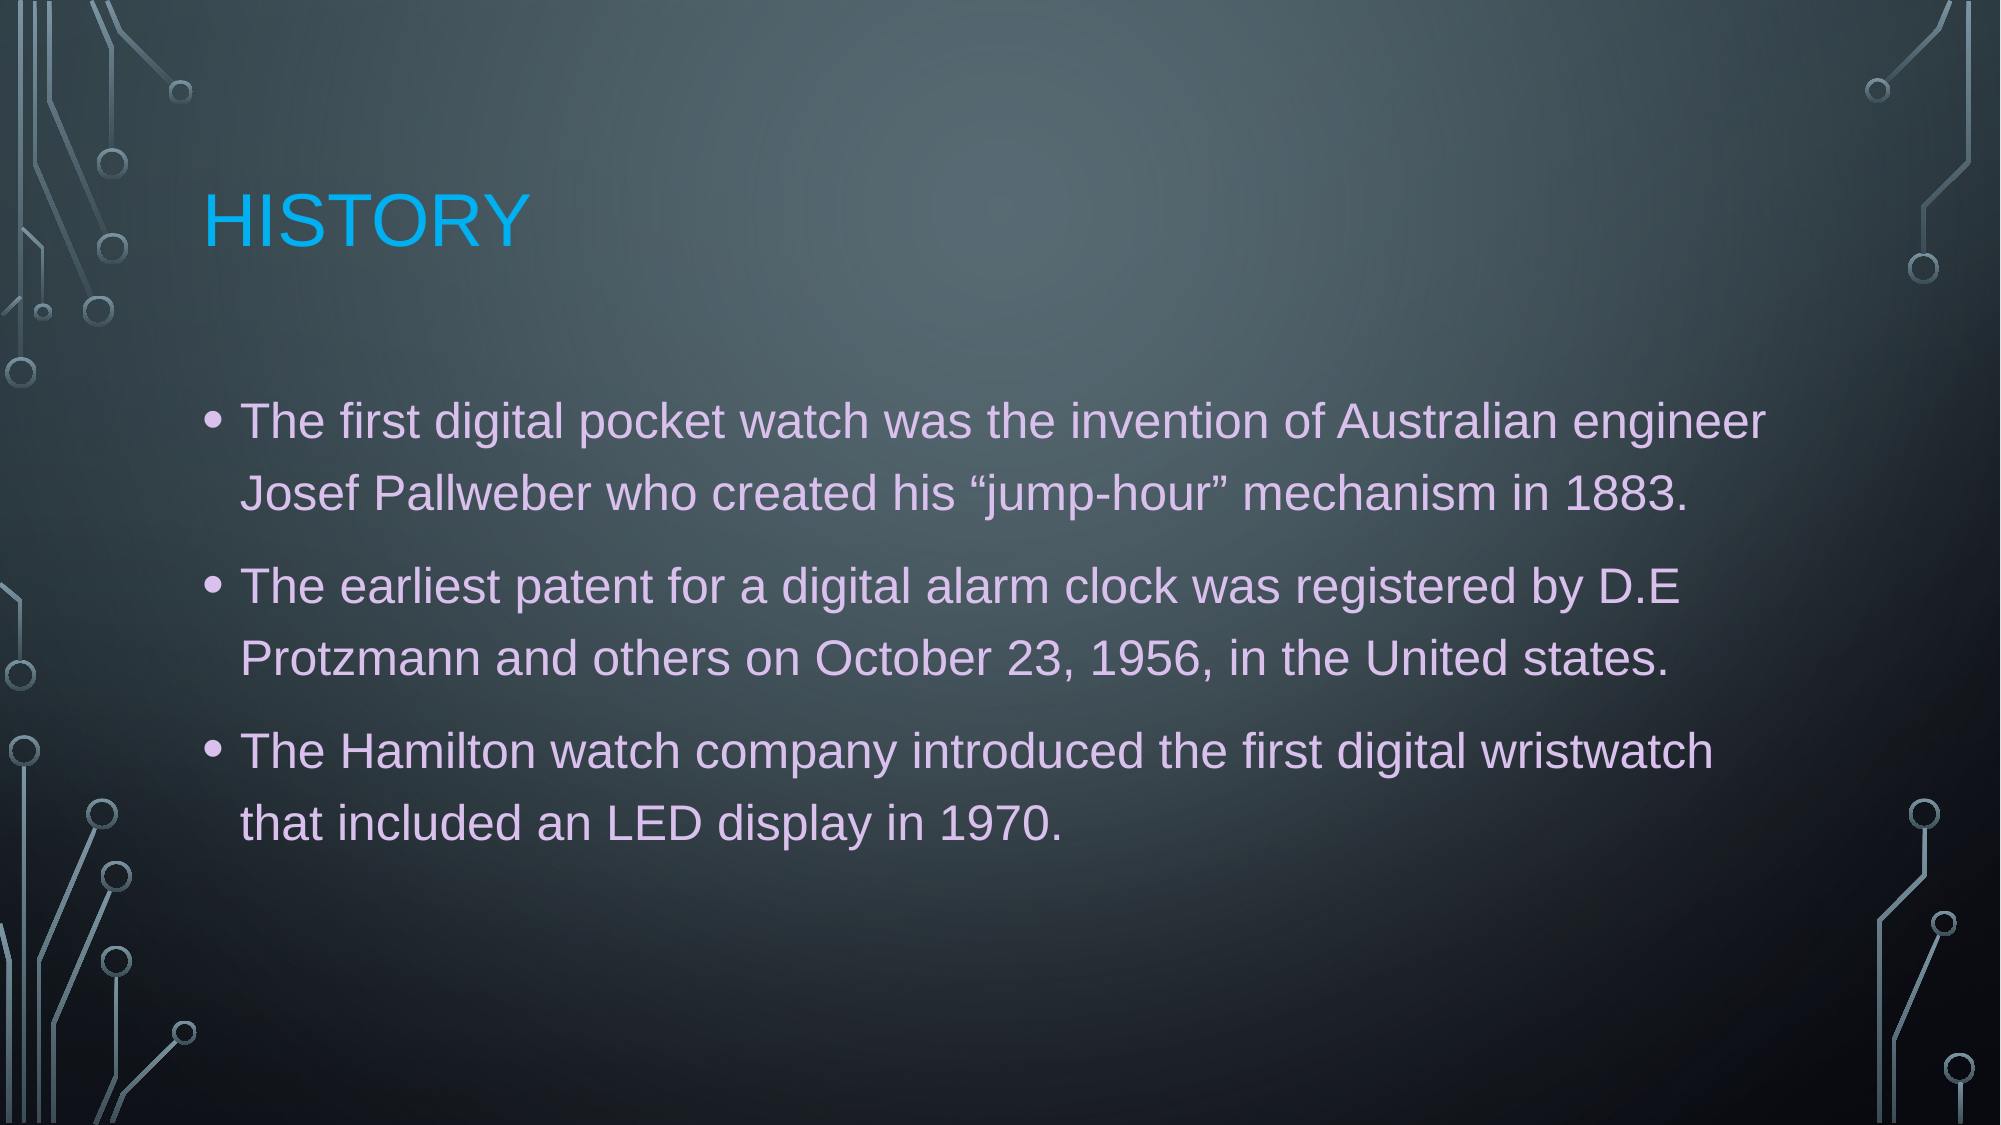

# history
The first digital pocket watch was the invention of Australian engineer Josef Pallweber who created his “jump-hour” mechanism in 1883.
The earliest patent for a digital alarm clock was registered by D.E Protzmann and others on October 23, 1956, in the United states.
The Hamilton watch company introduced the first digital wristwatch that included an LED display in 1970.